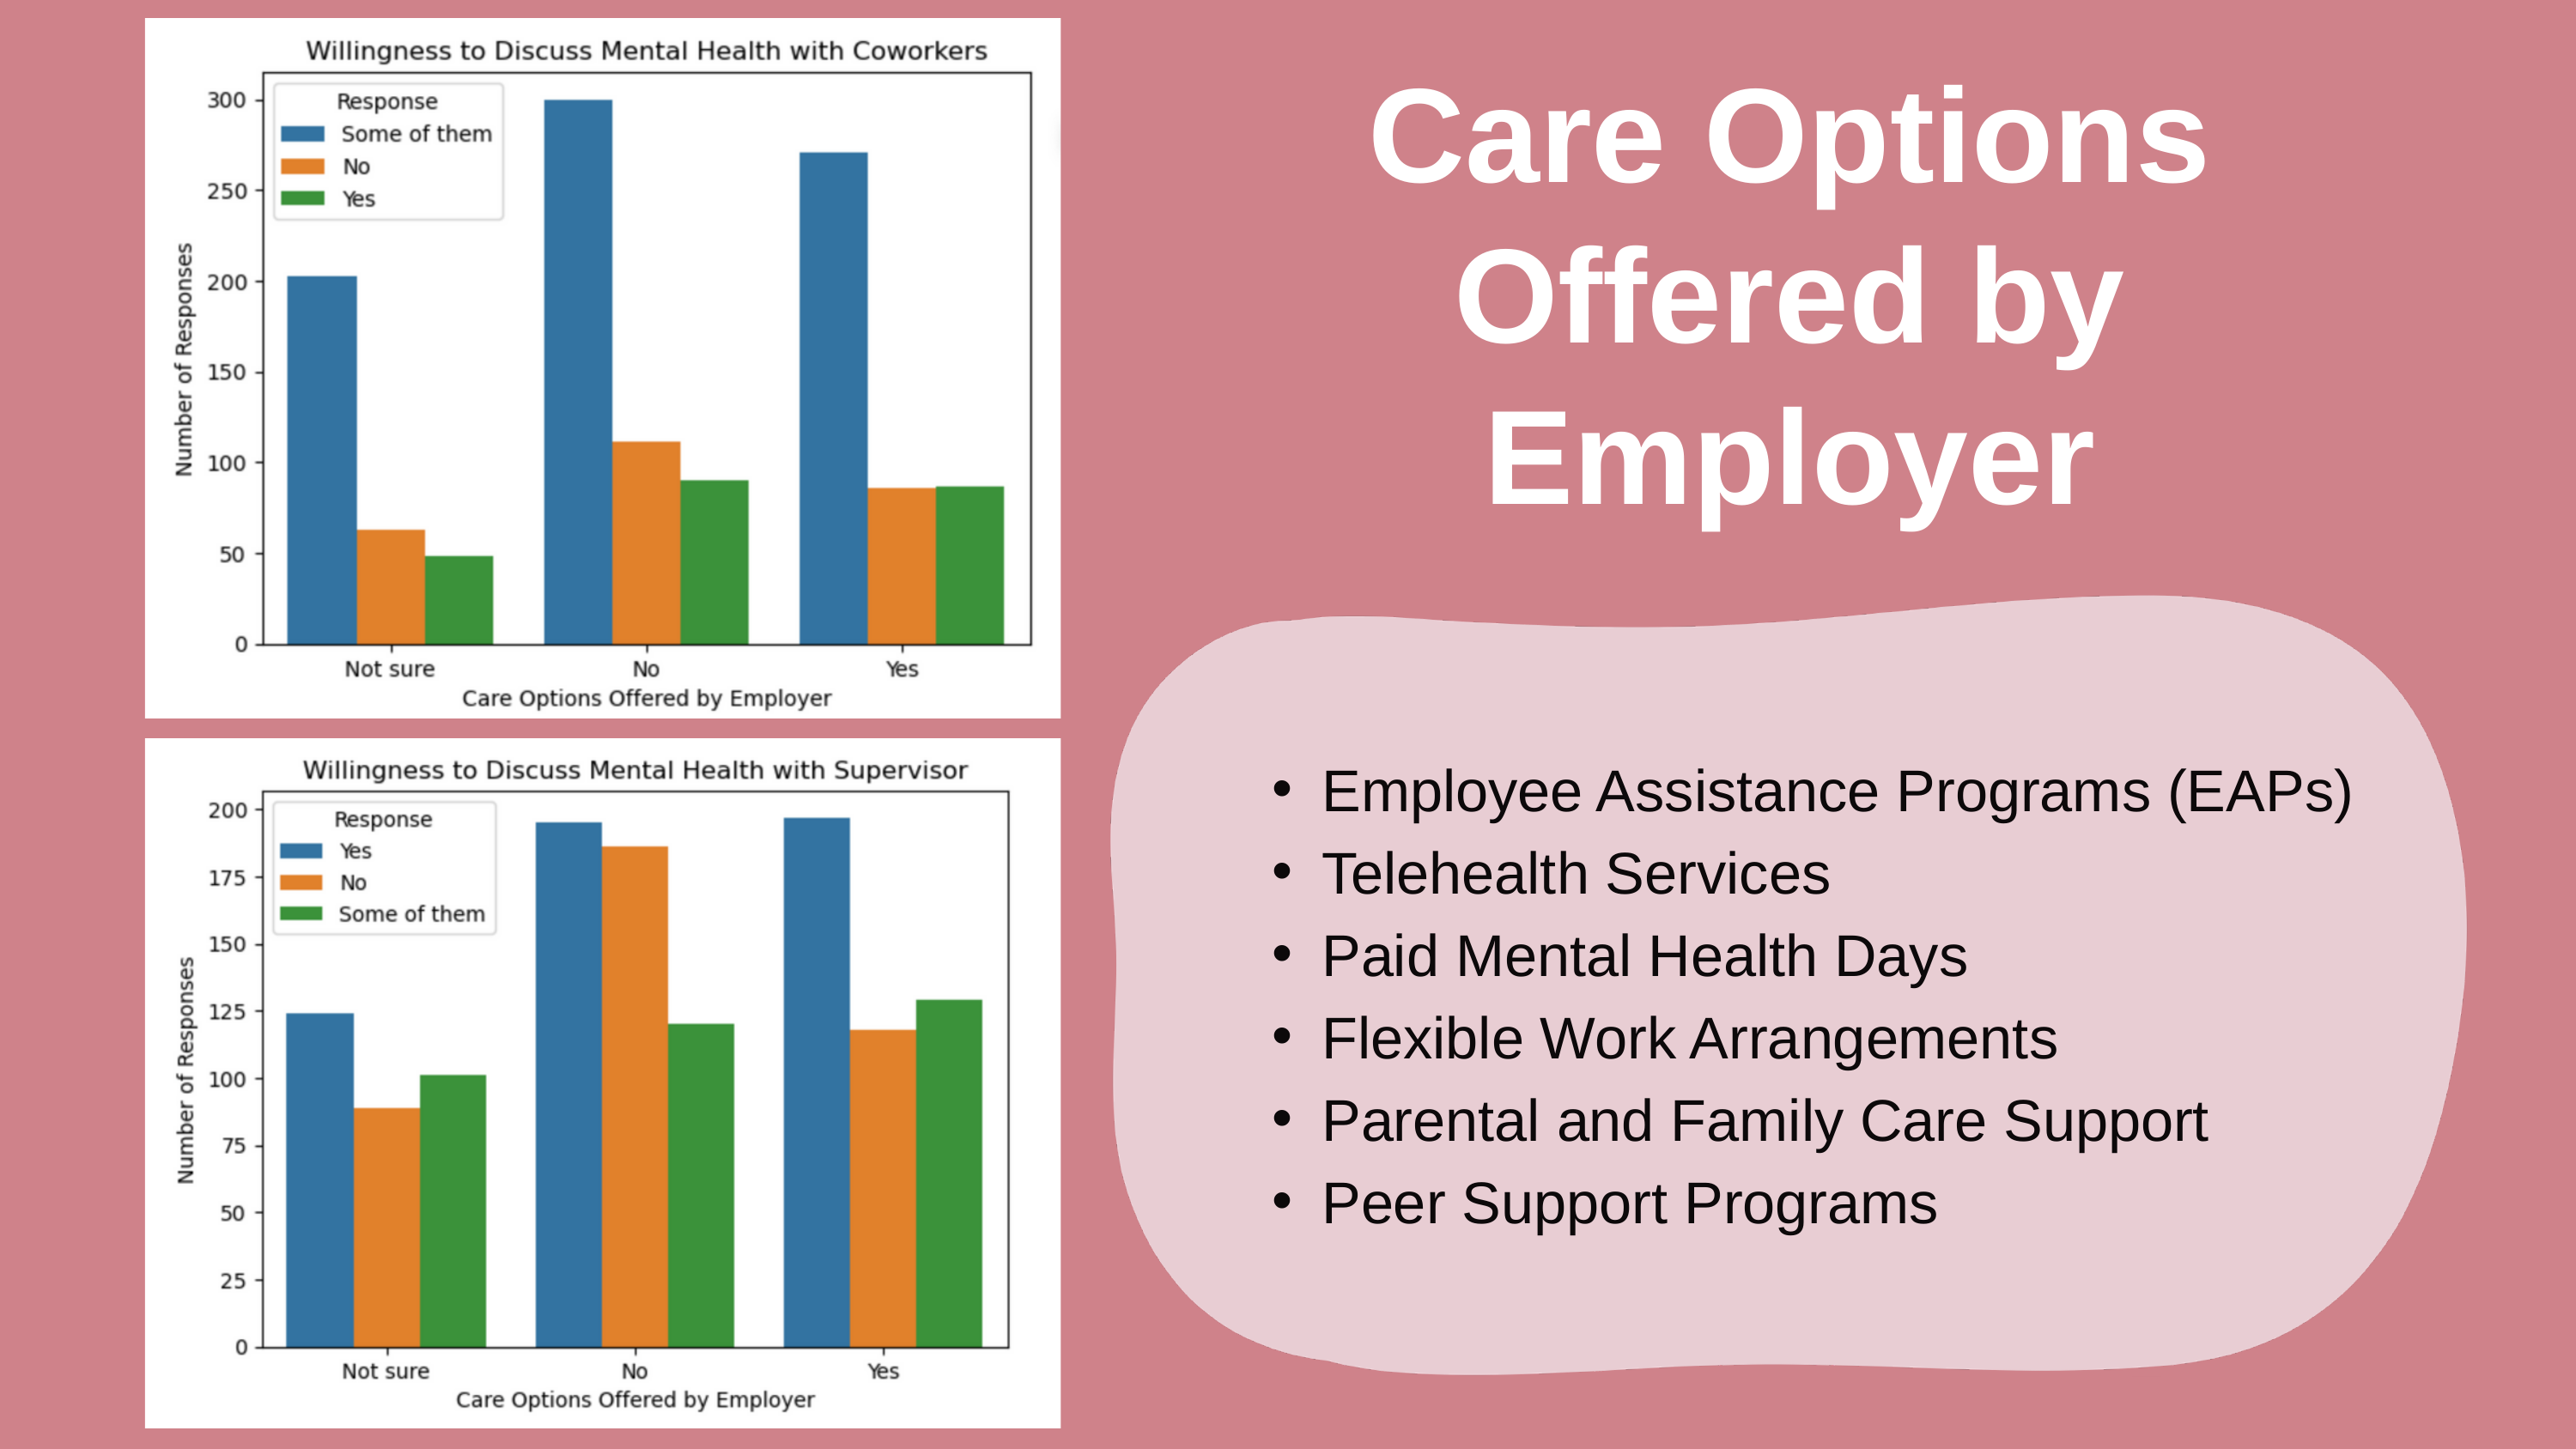

Care Options
Offered by Employer

Employee Assistance Programs (EAPs)
Telehealth Services
Paid Mental Health Days
Flexible Work Arrangements
Parental and Family Care Support
Peer Support Programs